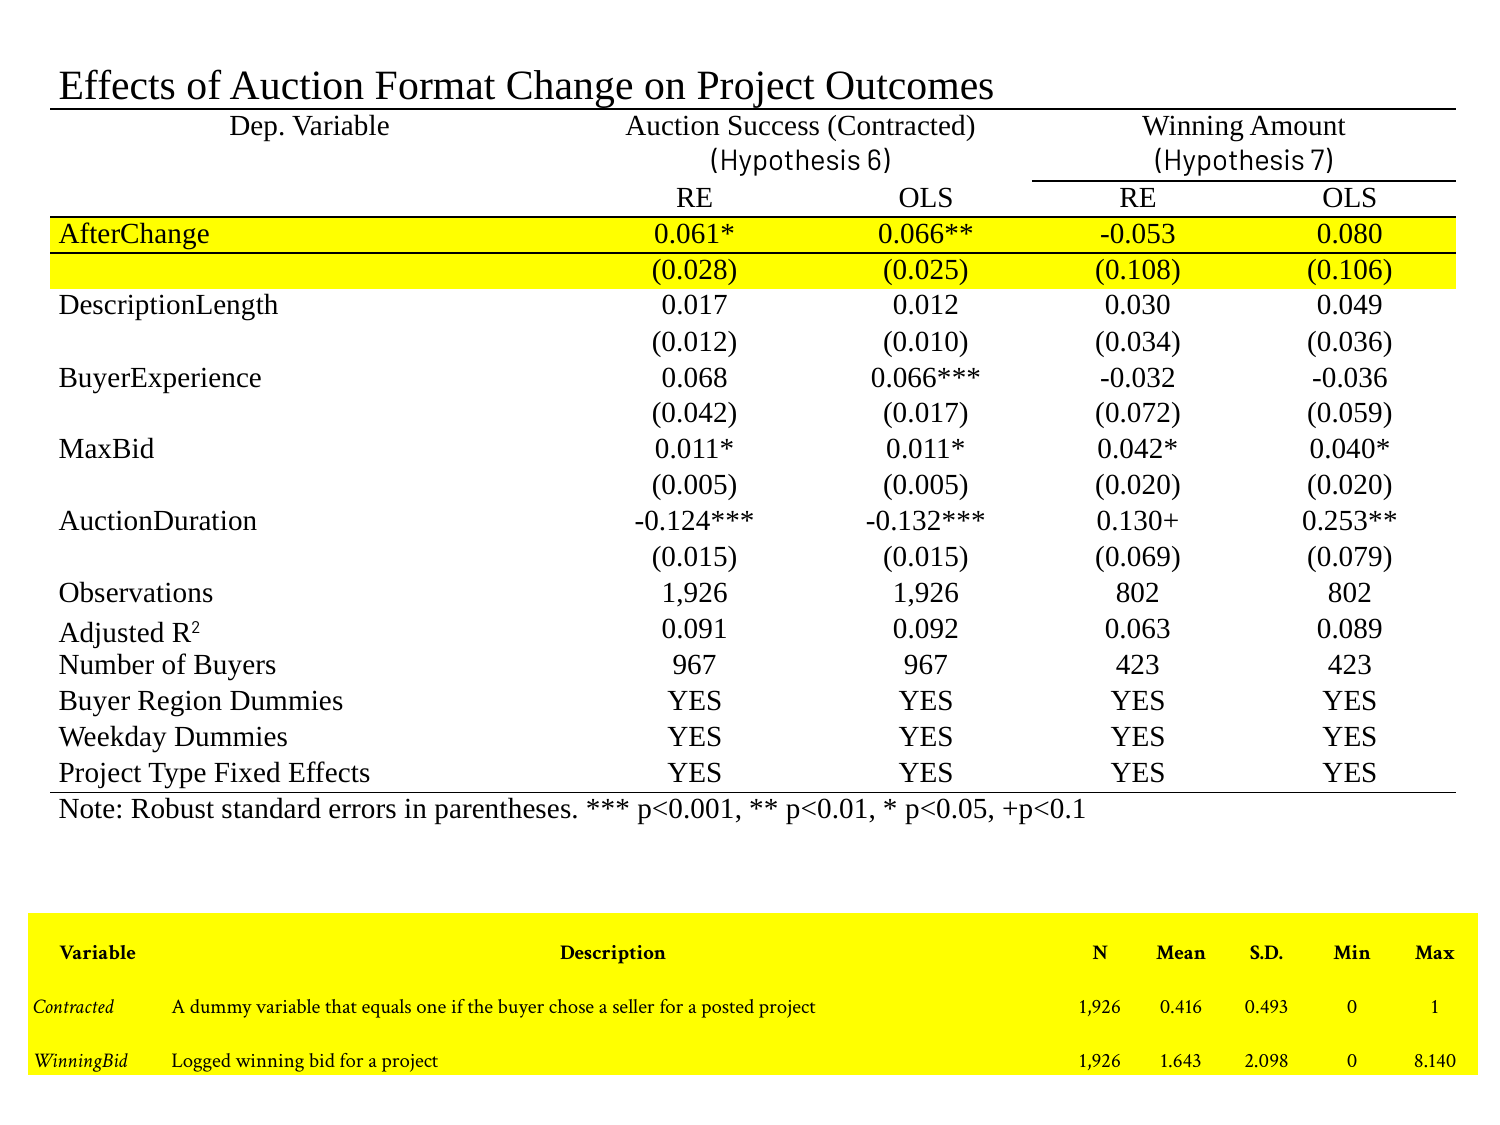

| Effects of Auction Format Change on Project Outcomes |  |  |  |  |
| --- | --- | --- | --- | --- |
| Dep. Variable | Auction Success (Contracted) (Hypothesis 6) |  | Winning Amount (Hypothesis 7) |  |
|  | RE | OLS | RE | OLS |
| AfterChange | 0.061\* | 0.066\*\* | -0.053 | 0.080 |
|  | (0.028) | (0.025) | (0.108) | (0.106) |
| DescriptionLength | 0.017 | 0.012 | 0.030 | 0.049 |
|  | (0.012) | (0.010) | (0.034) | (0.036) |
| BuyerExperience | 0.068 | 0.066\*\*\* | -0.032 | -0.036 |
|  | (0.042) | (0.017) | (0.072) | (0.059) |
| MaxBid | 0.011\* | 0.011\* | 0.042\* | 0.040\* |
|  | (0.005) | (0.005) | (0.020) | (0.020) |
| AuctionDuration | -0.124\*\*\* | -0.132\*\*\* | 0.130+ | 0.253\*\* |
|  | (0.015) | (0.015) | (0.069) | (0.079) |
| Observations | 1,926 | 1,926 | 802 | 802 |
| Adjusted R2 | 0.091 | 0.092 | 0.063 | 0.089 |
| Number of Buyers | 967 | 967 | 423 | 423 |
| Buyer Region Dummies | YES | YES | YES | YES |
| Weekday Dummies | YES | YES | YES | YES |
| Project Type Fixed Effects | YES | YES | YES | YES |
| Note: Robust standard errors in parentheses. \*\*\* p<0.001, \*\* p<0.01, \* p<0.05, +p<0.1 |  |  |  |  |
| Variable | Description | N | Mean | S.D. | Min | Max |
| --- | --- | --- | --- | --- | --- | --- |
| Contracted | A dummy variable that equals one if the buyer chose a seller for a posted project | 1,926 | 0.416 | 0.493 | 0 | 1 |
| WinningBid | Logged winning bid for a project | 1,926 | 1.643 | 2.098 | 0 | 8.140 |